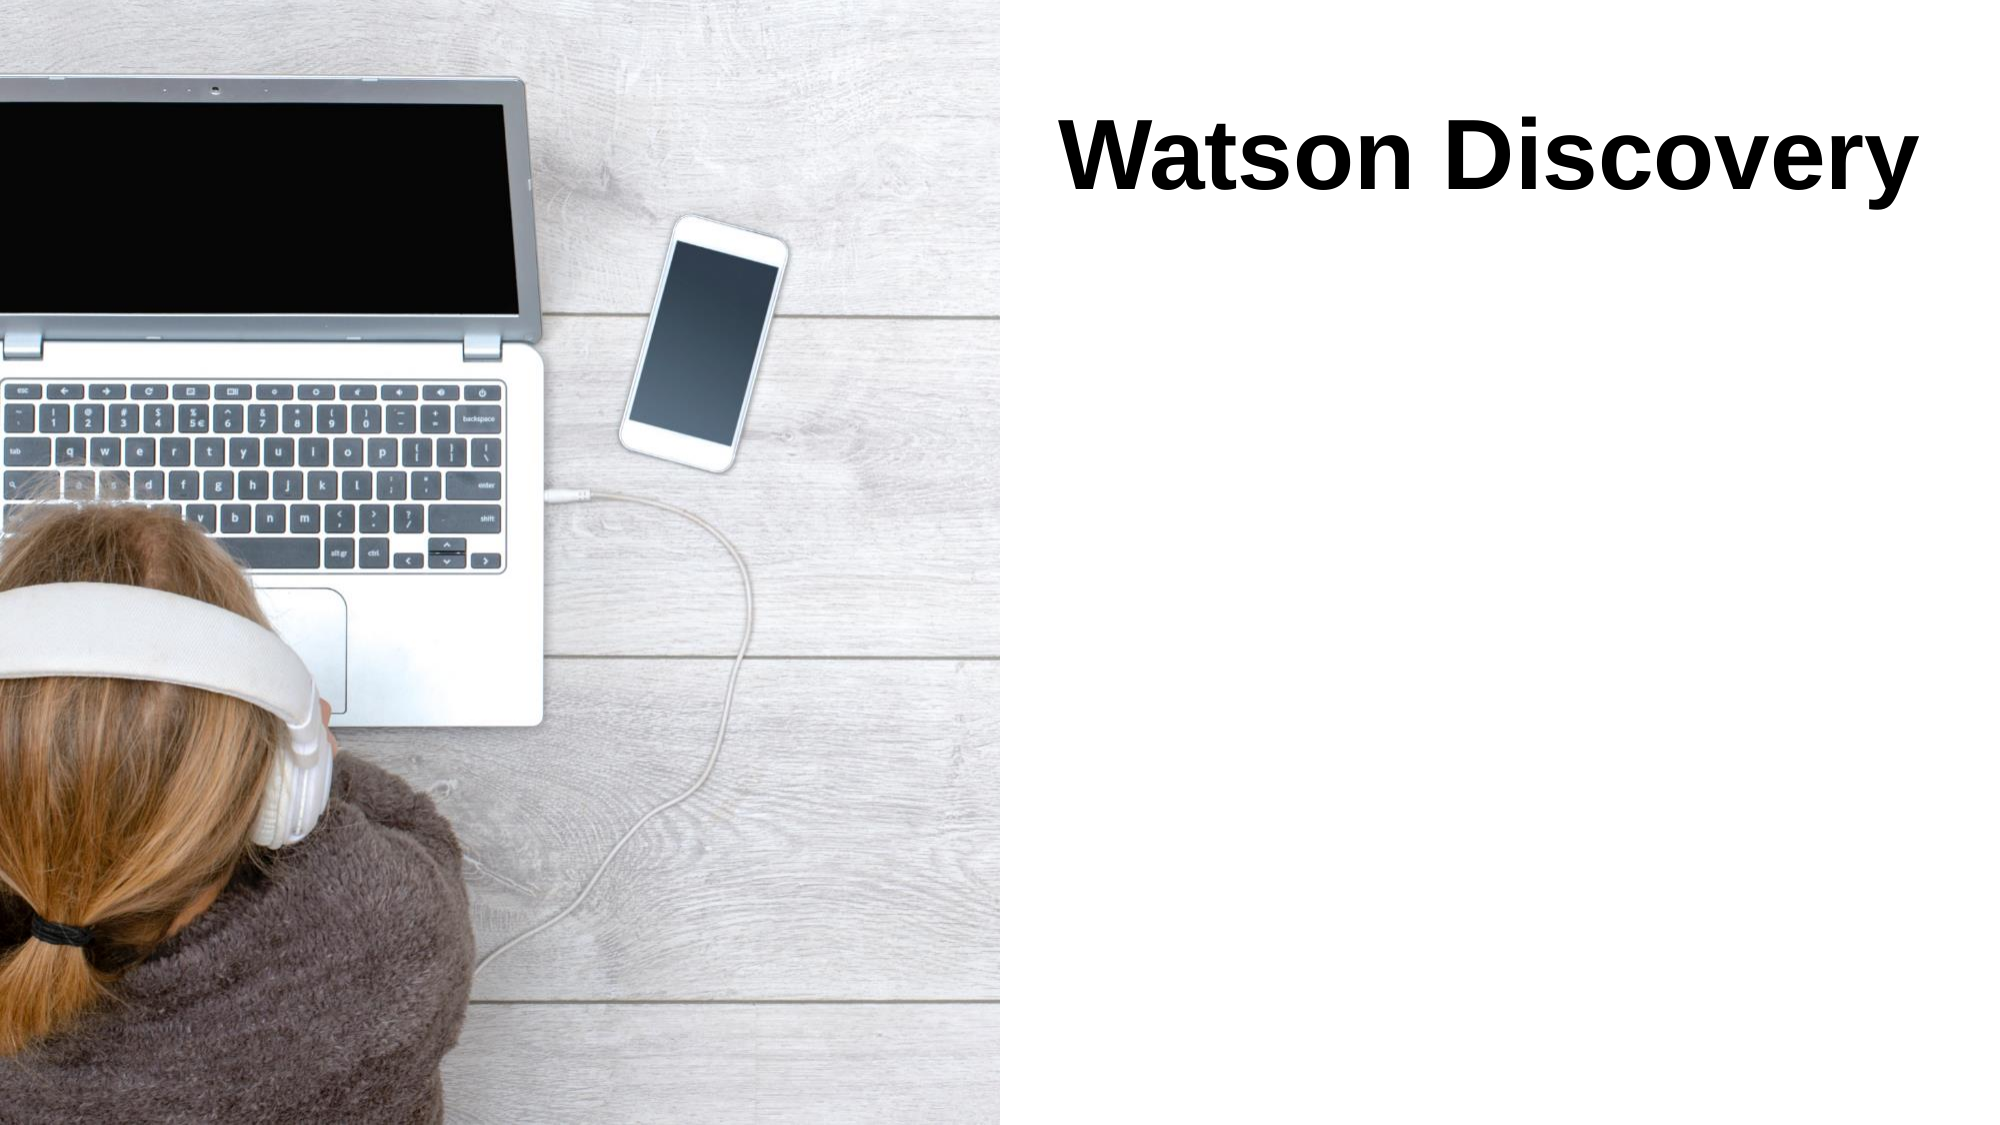

# Watson Discovery

© Copyright IBM Corporation 2019, 2020